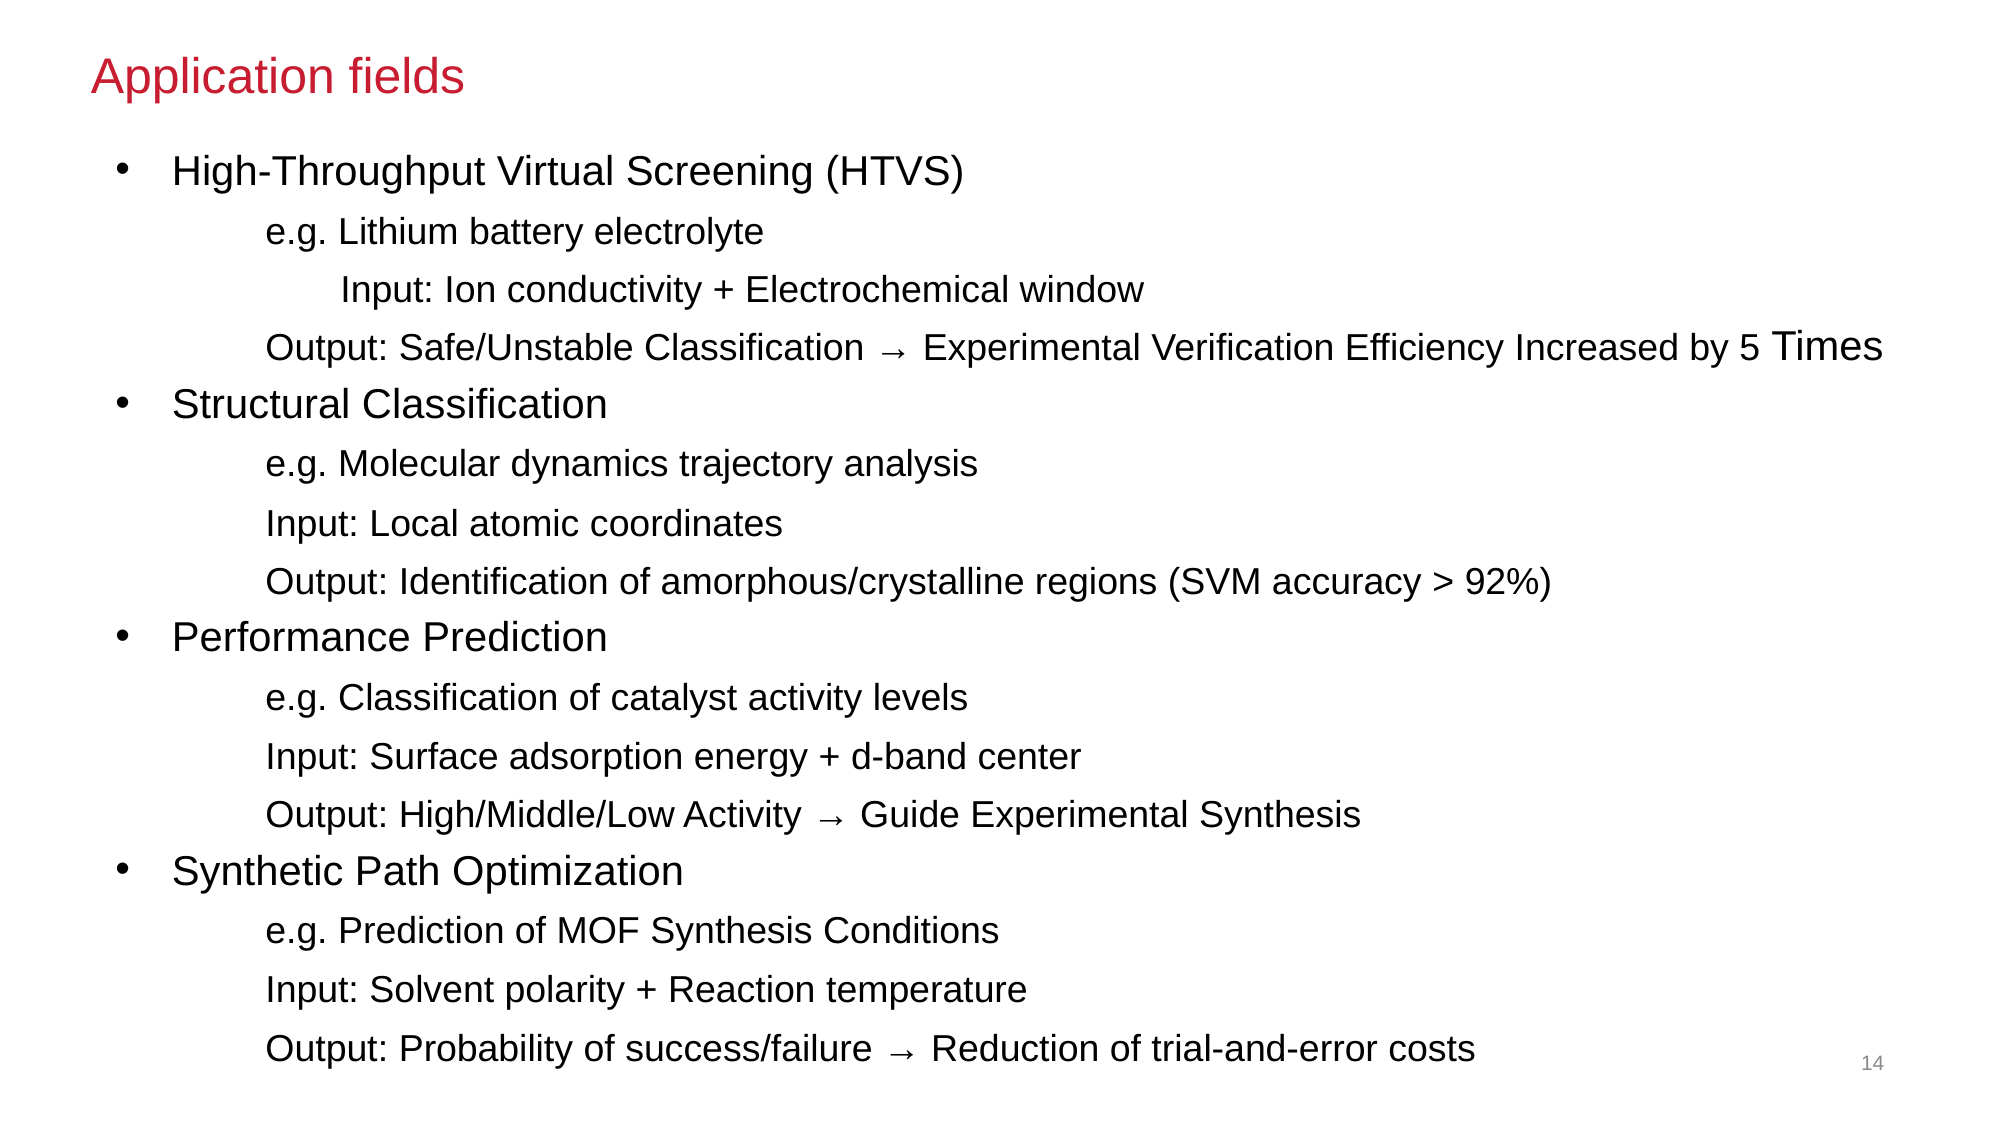

Application fields
High-Throughput Virtual Screening (HTVS)
	e.g. Lithium battery electrolyte
	Input: Ion conductivity + Electrochemical window
	Output: Safe/Unstable Classification → Experimental Verification Efficiency Increased by 5 Times
Structural Classification
	e.g. Molecular dynamics trajectory analysis
	Input: Local atomic coordinates
	Output: Identification of amorphous/crystalline regions (SVM accuracy > 92%)
Performance Prediction
	e.g. Classification of catalyst activity levels
	Input: Surface adsorption energy + d-band center
	Output: High/Middle/Low Activity → Guide Experimental Synthesis
Synthetic Path Optimization
	e.g. Prediction of MOF Synthesis Conditions
	Input: Solvent polarity + Reaction temperature
	Output: Probability of success/failure → Reduction of trial-and-error costs
14